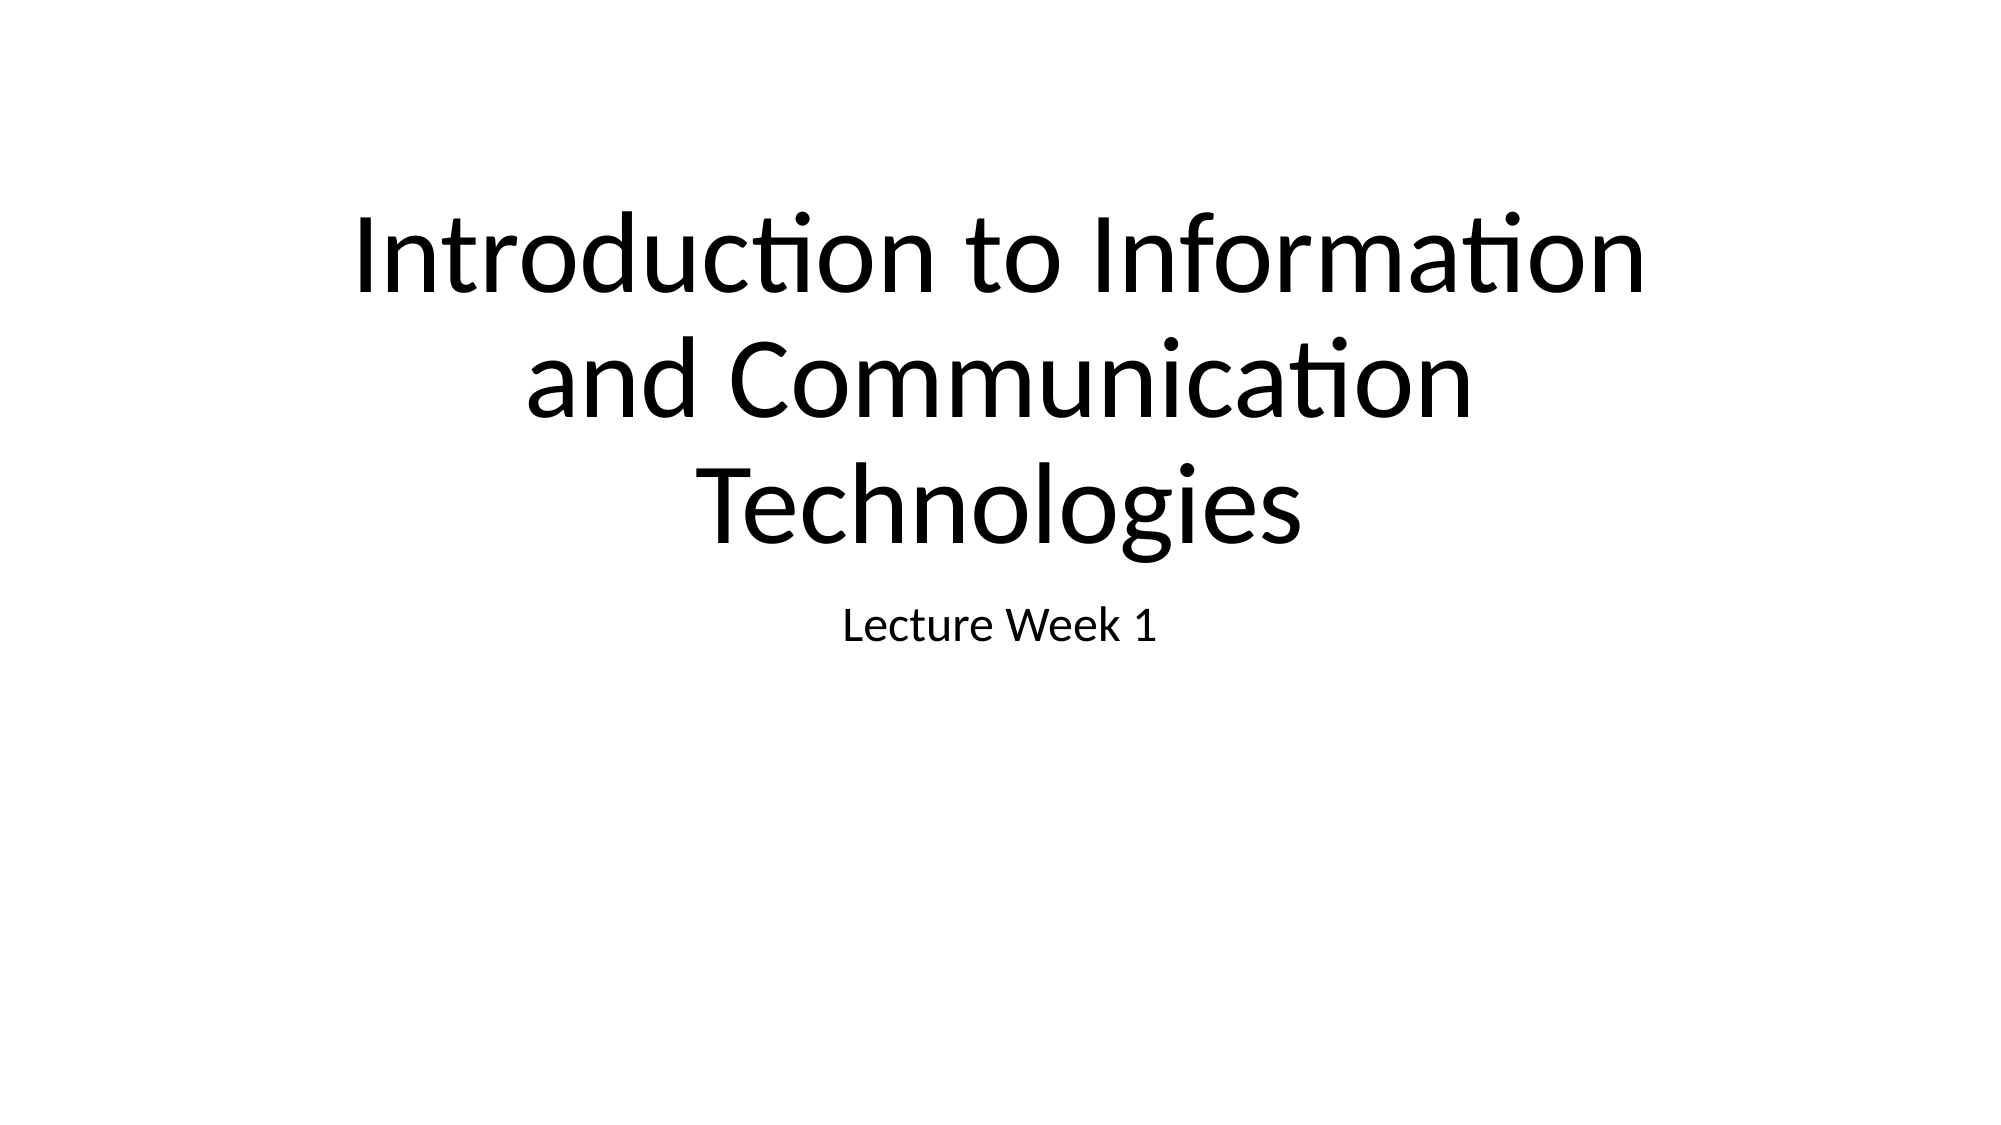

# Introduction to Information and Communication Technologies
Lecture Week 1